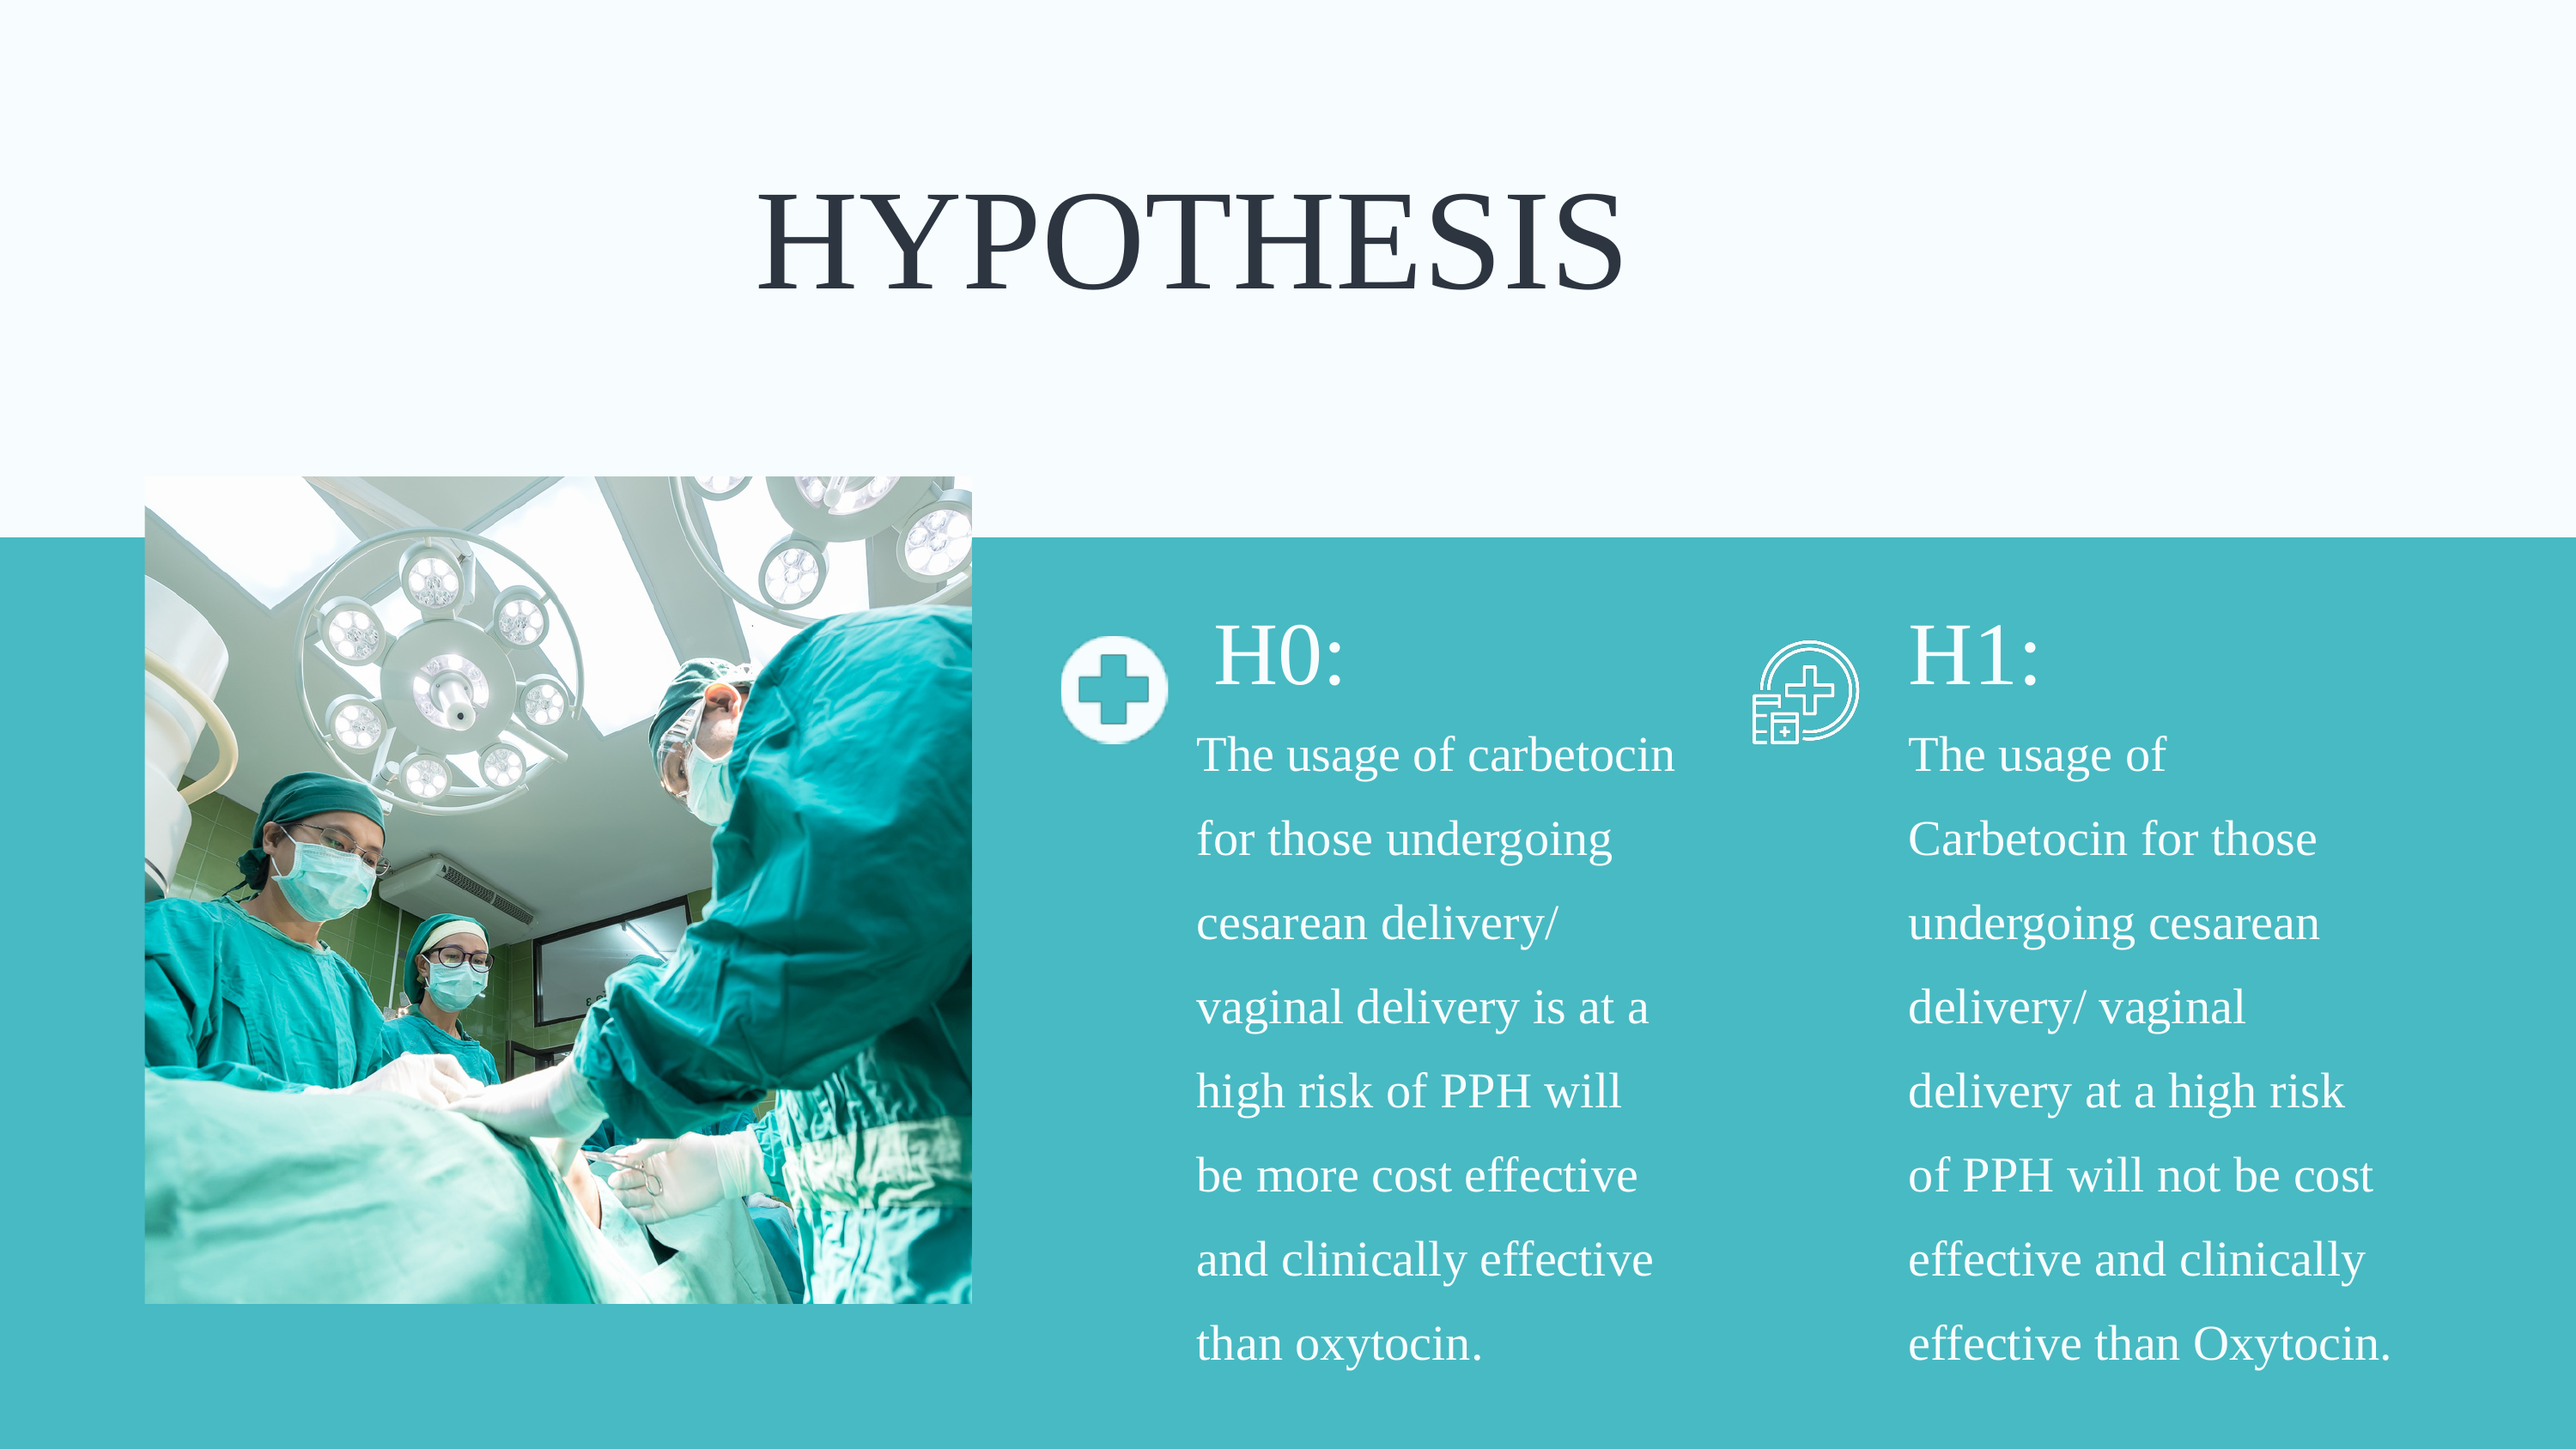

HYPOTHESIS

H1:
H0:

The usage of carbetocin for those undergoing cesarean delivery/ vaginal delivery is at a high risk of PPH will be more cost effective and clinically effective than oxytocin.
The usage of Carbetocin for those undergoing cesarean delivery/ vaginal delivery at a high risk of PPH will not be cost effective and clinically effective than Oxytocin.